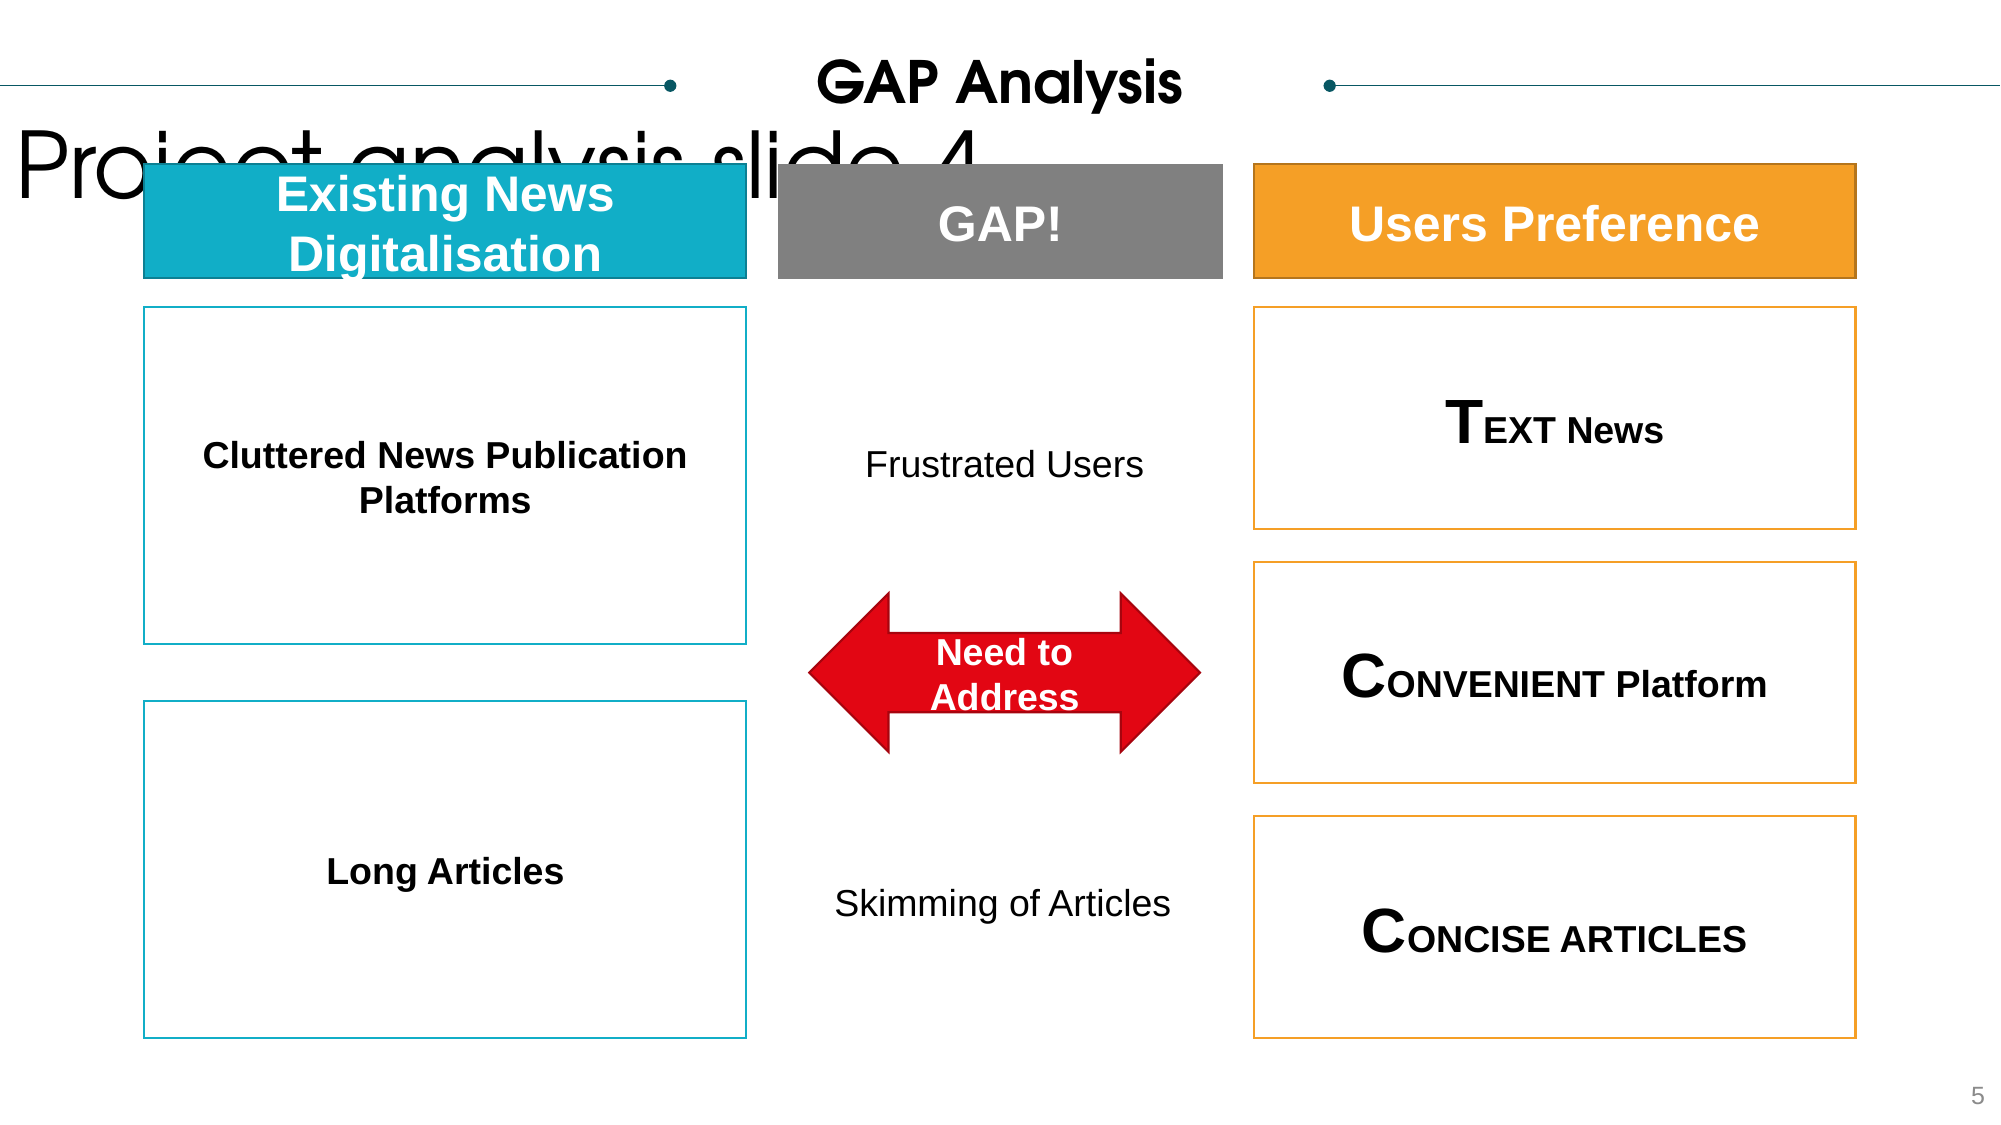

GAP Analysis
Project analysis slide 4
Existing News Digitalisation
GAP!
Users Preference
Cluttered News Publication Platforms
TEXT News
Frustrated Users
CONVENIENT Platform
Need to Address
Long Articles
CONCISE ARTICLES
Skimming of Articles
5